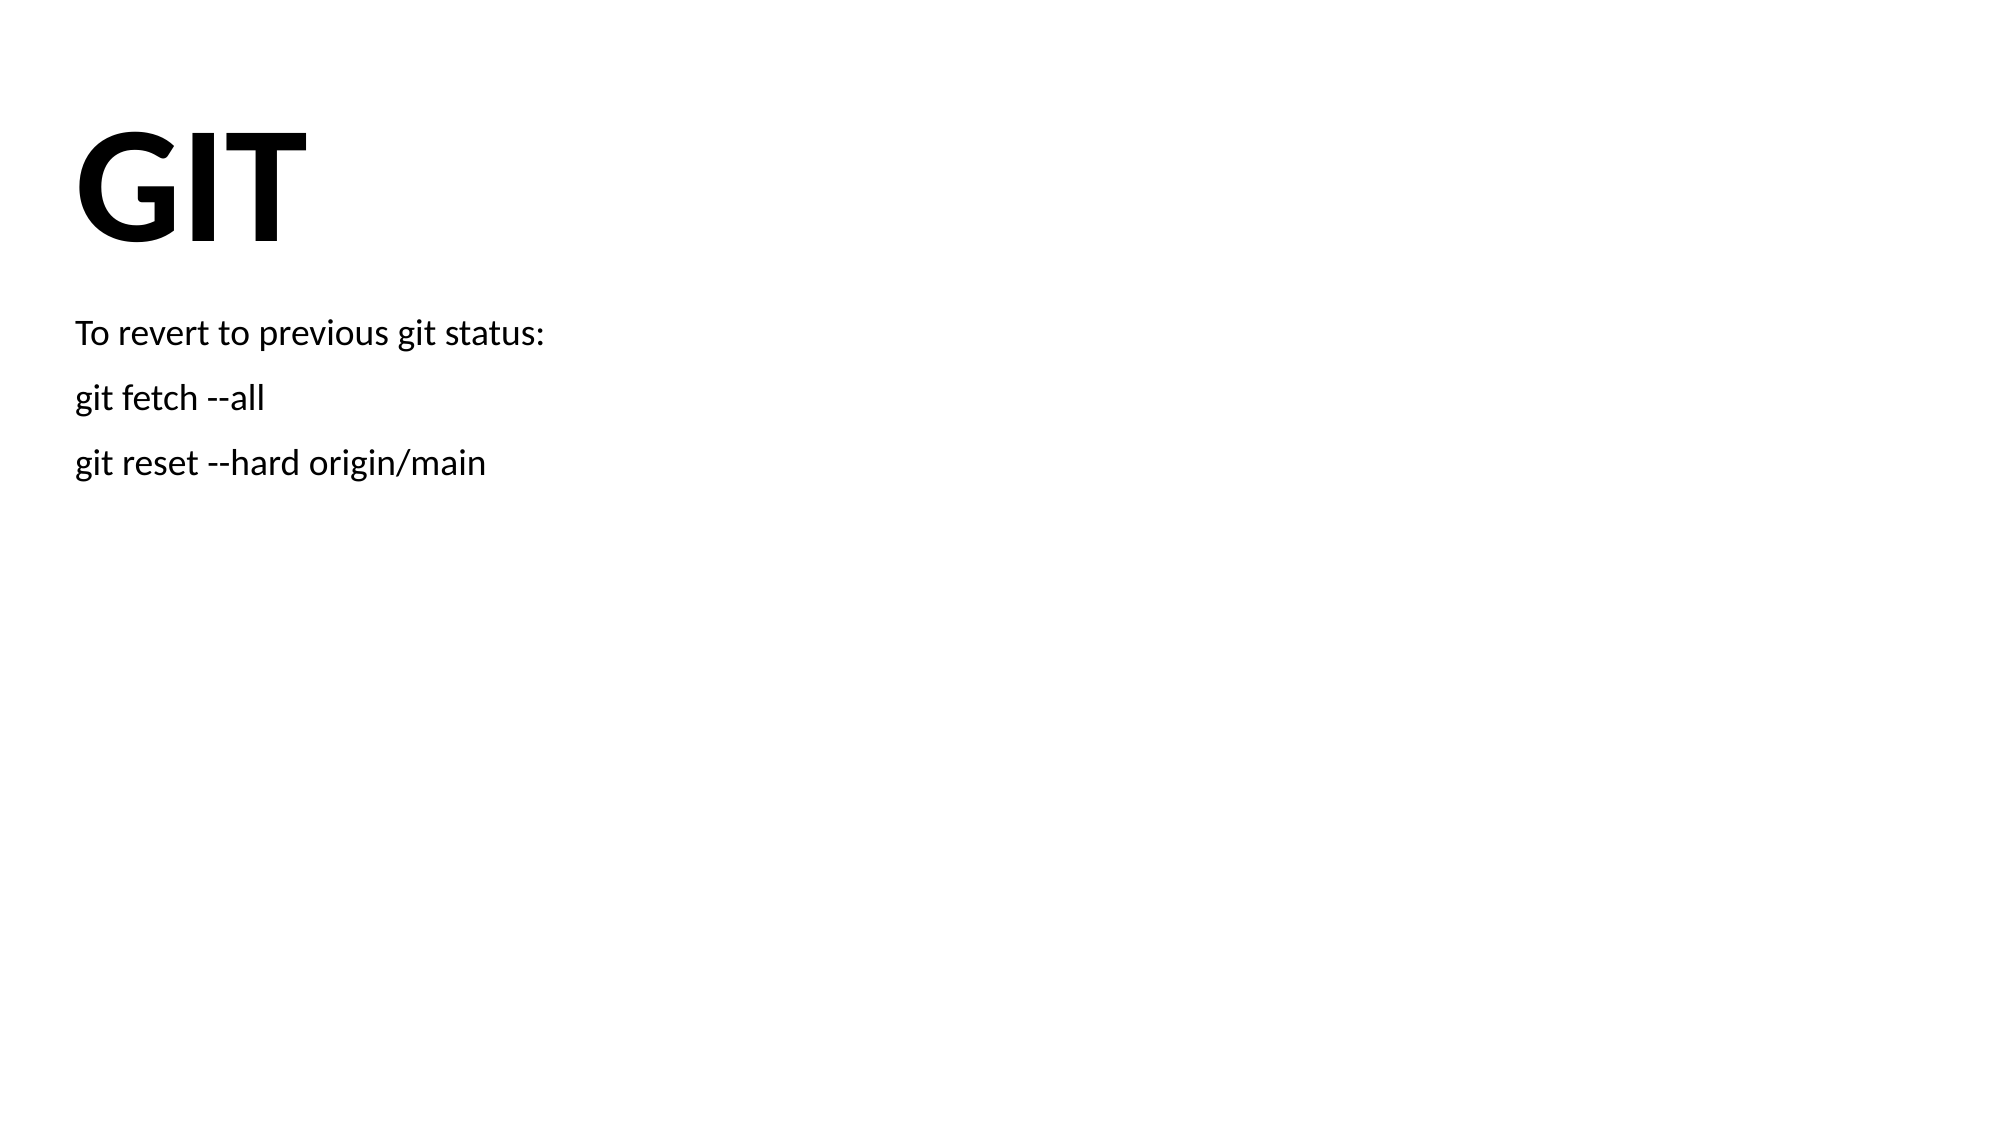

GIT
To revert to previous git status:
git fetch --all
git reset --hard origin/main